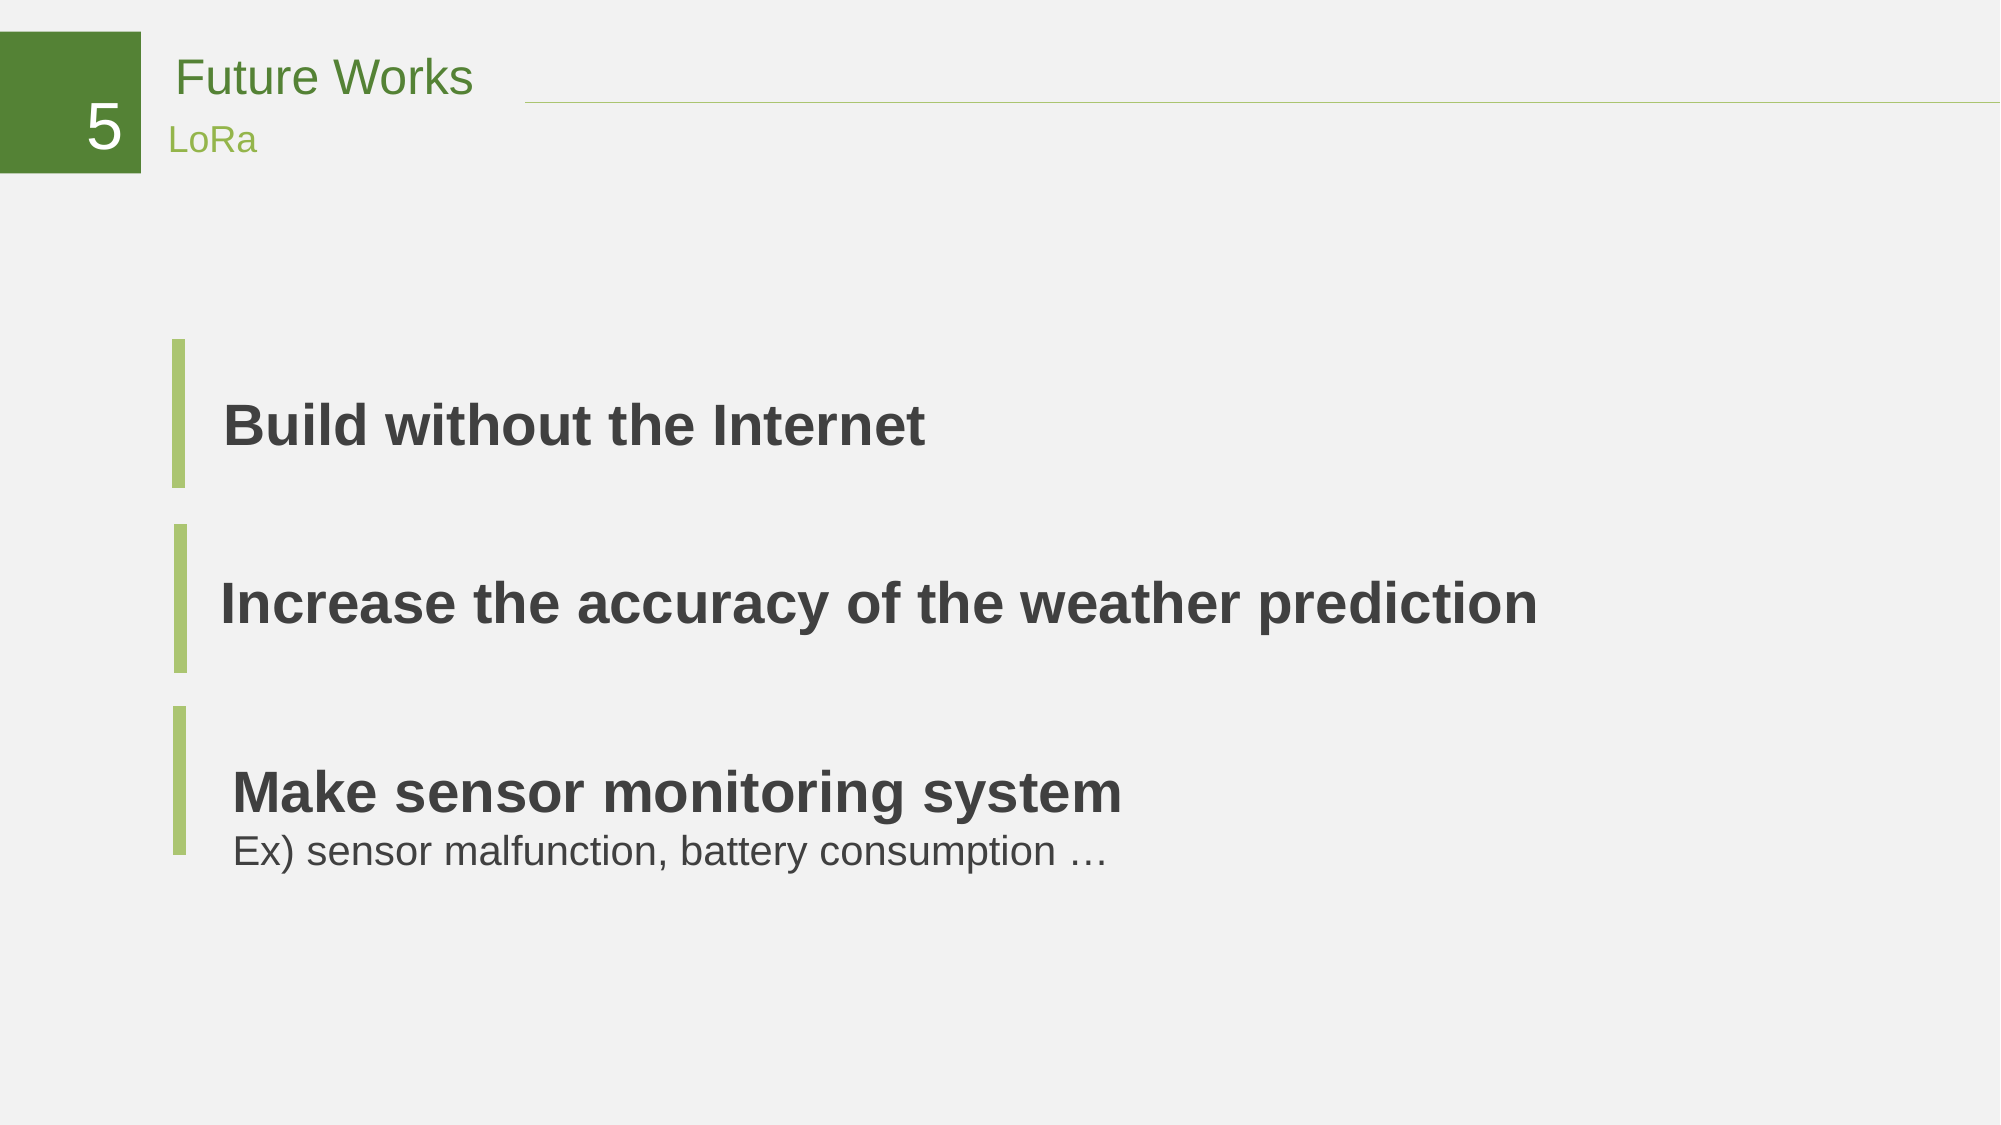

Future Works

5
LoRa

Build without the Internet
Internet is Needed

Edge Logic is determined only by the Farmer’s manual decision and Soil Moisture

No monitoring system for sensors and nodes

Increase the accuracy of the weather prediction

Make sensor monitoring system
Ex) sensor malfunction, battery consumption …